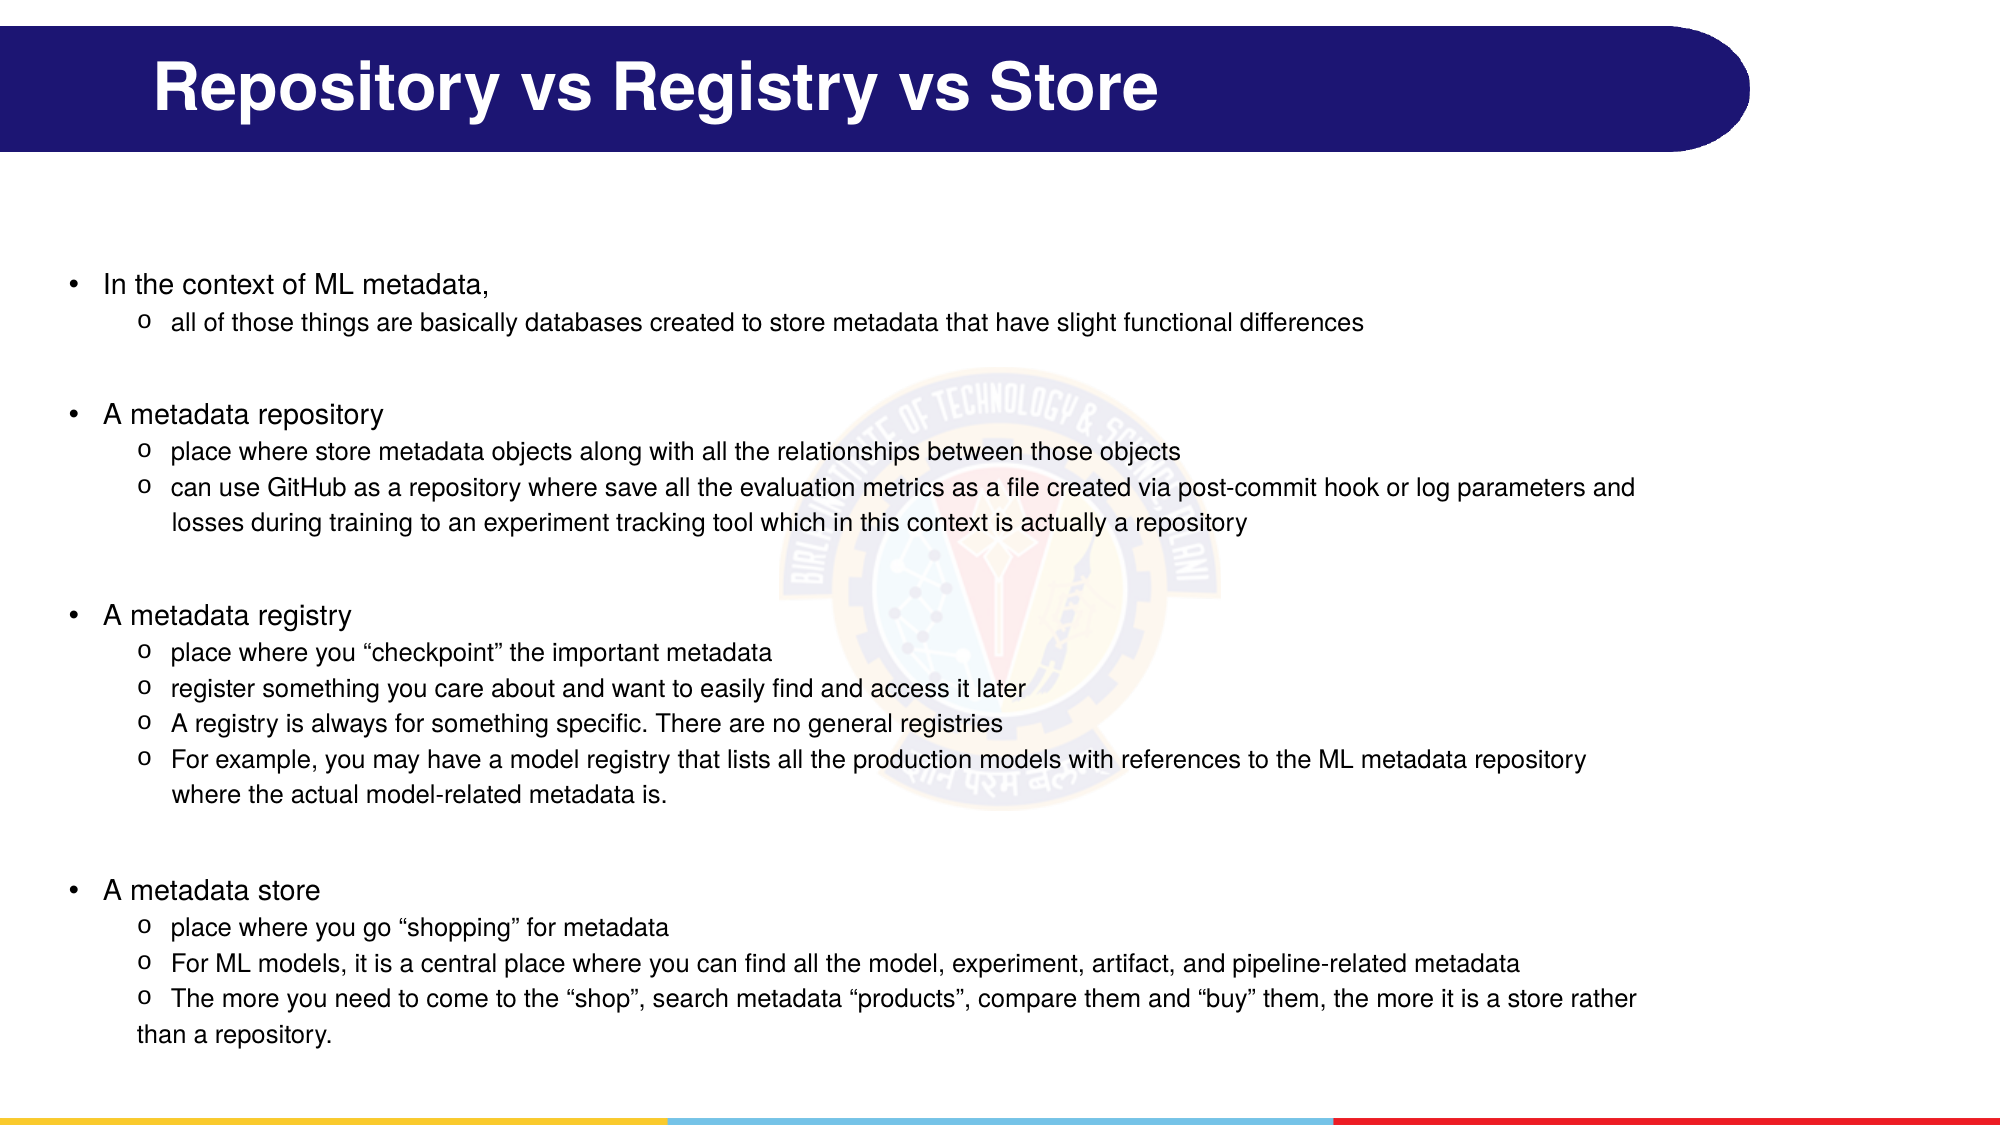

# Repository vs Registry vs Store

In the context of ML metadata,
all of those things are basically databases created to store metadata that have slight functional differences

A metadata repository
place where store metadata objects along with all the relationships between those objects
can use GitHub as a repository where save all the evaluation metrics as a file created via post-commit hook or log parameters and
     losses during training to an experiment tracking tool which in this context is actually a repository

A metadata registry
place where you “checkpoint” the important metadata
register something you care about and want to easily find and access it later
A registry is always for something specific. There are no general registries
For example, you may have a model registry that lists all the production models with references to the ML metadata repository
     where the actual model-related metadata is.

A metadata store
place where you go “shopping” for metadata
For ML models, it is a central place where you can find all the model, experiment, artifact, and pipeline-related metadata
The more you need to come to the “shop”, search metadata “products”, compare them and “buy” them, the more it is a store rather
than a repository.